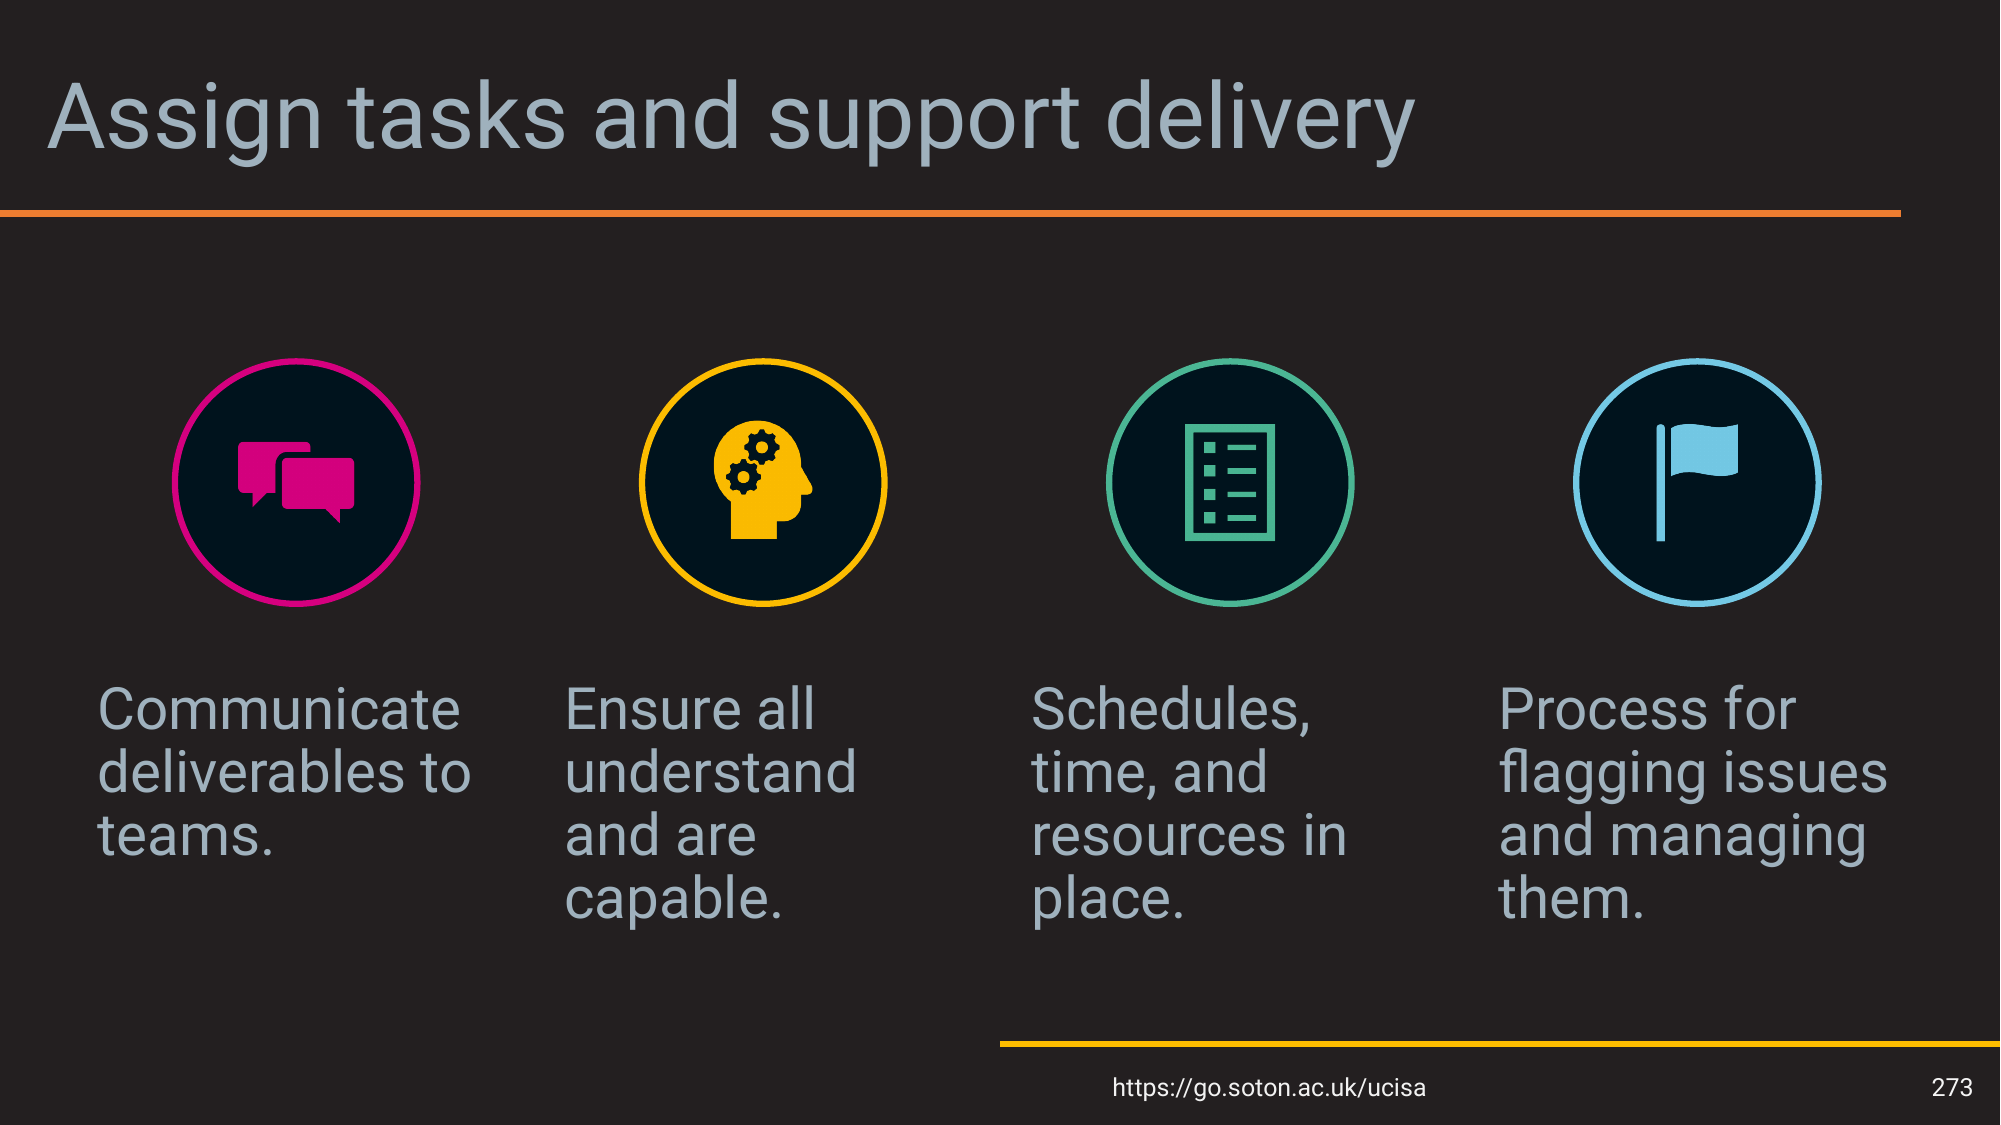

# Assign tasks and support delivery 2
Communicate deliverables to teams.
Ensure all understand and are capable.
Schedules, time, and resources in place.
Process for flagging issues and managing them.
273
https://go.soton.ac.uk/ucisa